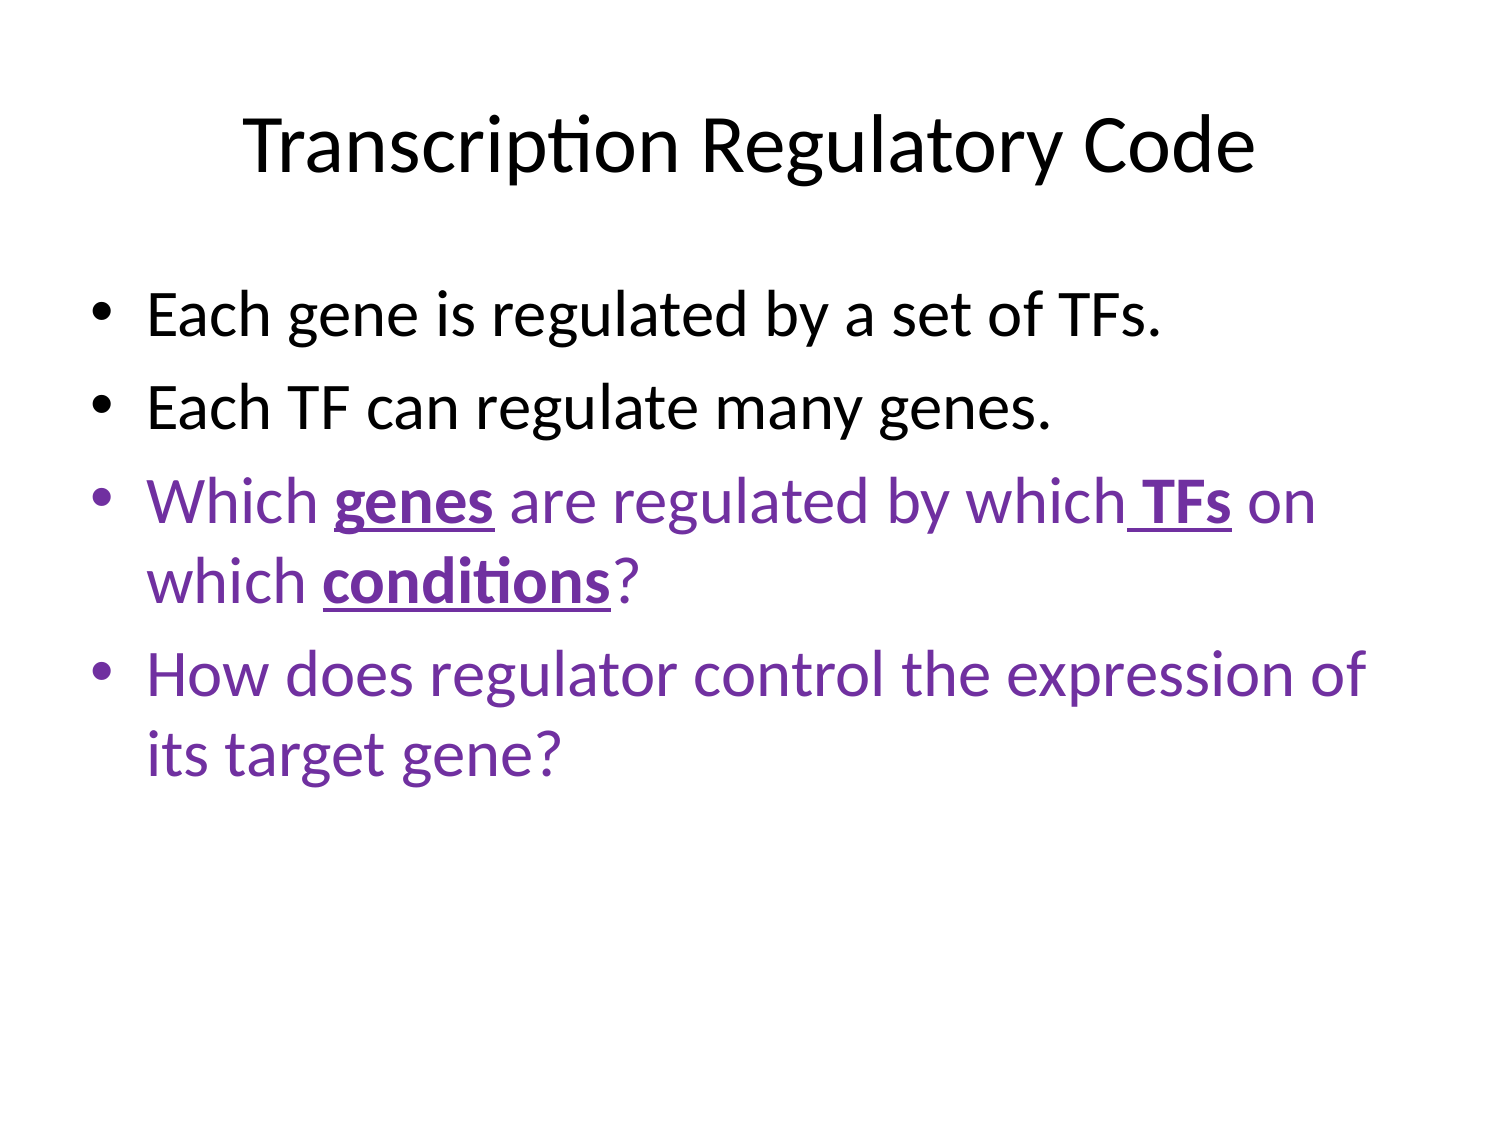

# Transcription Regulatory Code
Each gene is regulated by a set of TFs.
Each TF can regulate many genes.
Which genes are regulated by which TFs on which conditions?
How does regulator control the expression of its target gene?